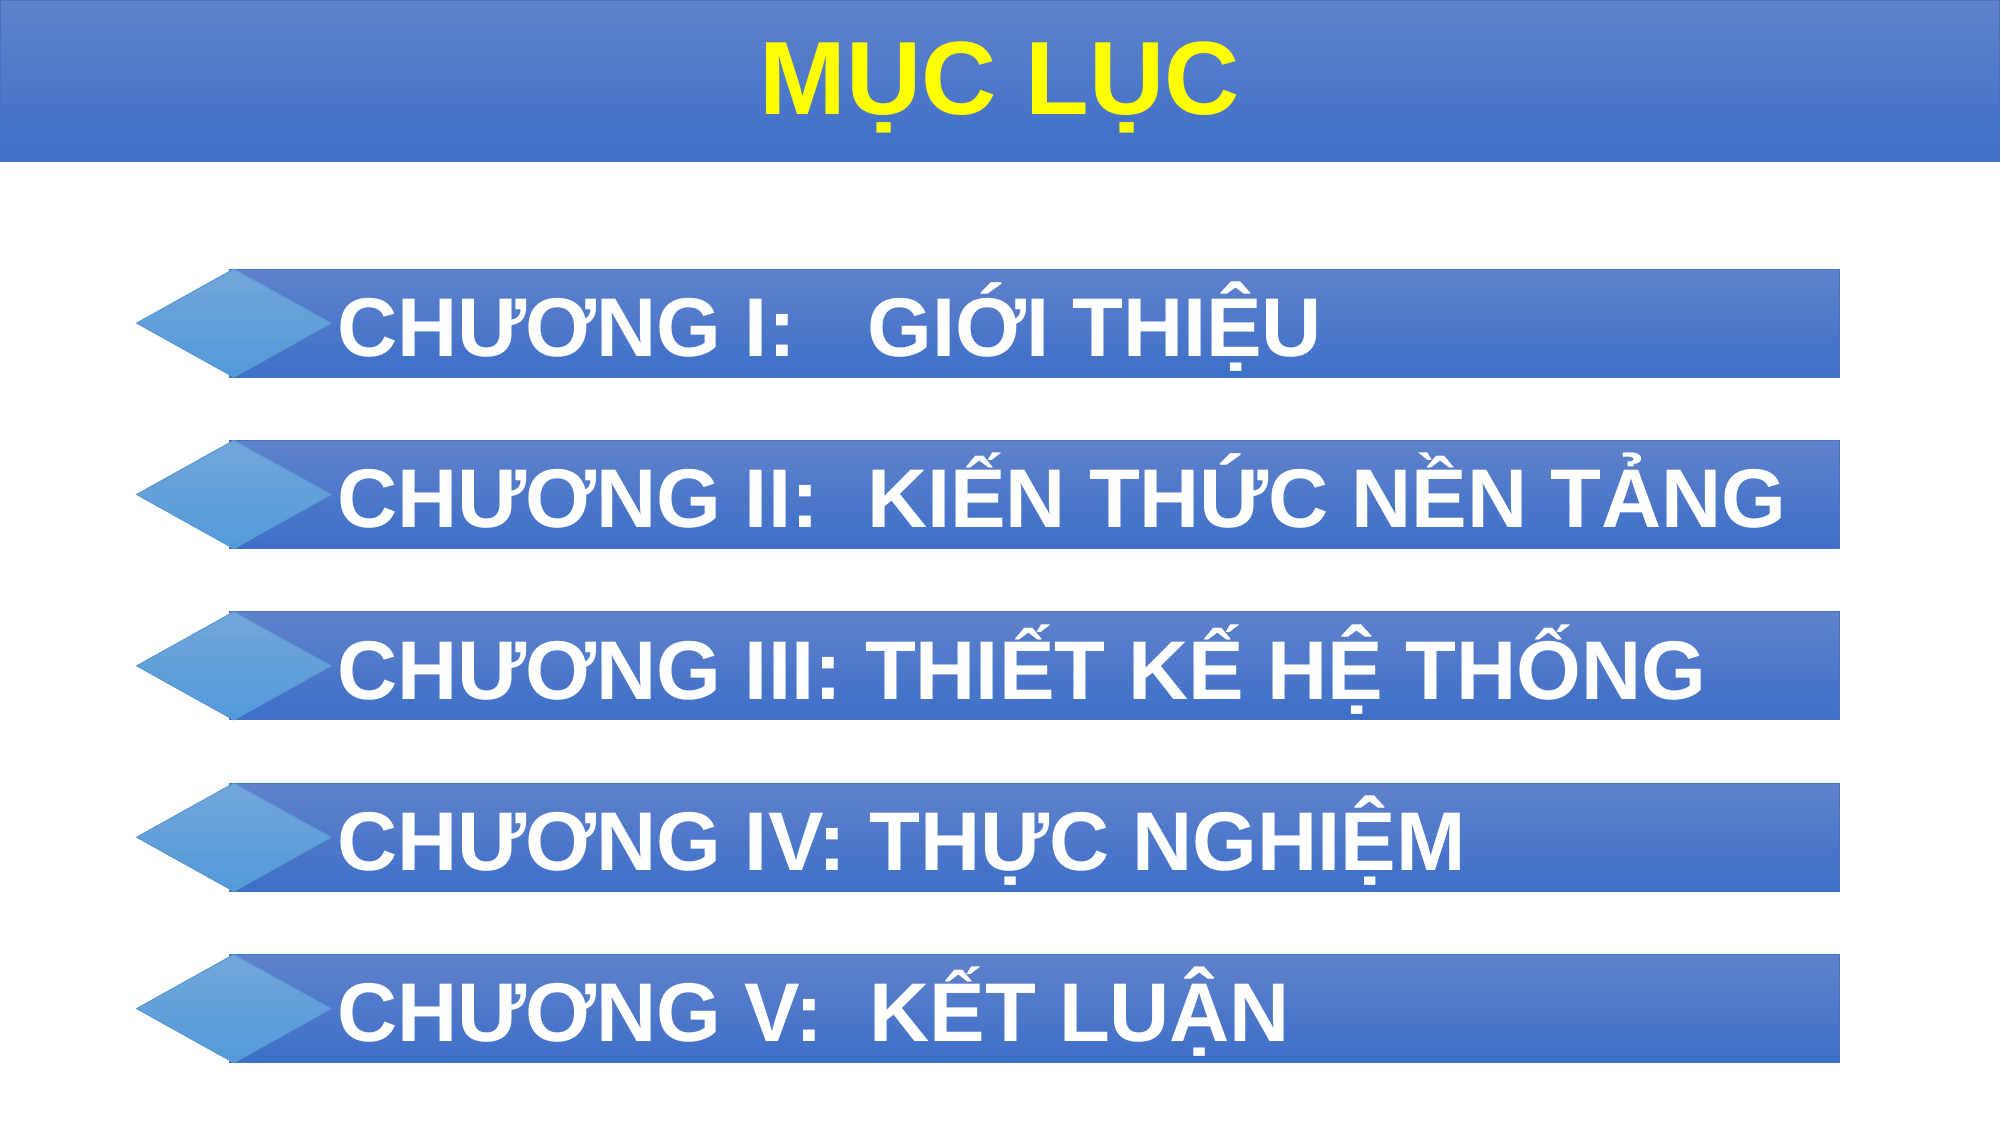

# MỤC LỤC

    CHƯƠNG I: 	 GIỚI THIỆU

    CHƯƠNG II: 	 KIẾN THỨC NỀN TẢNG

    CHƯƠNG III: THIẾT KẾ HỆ THỐNG

    CHƯƠNG IV: THỰC NGHIỆM

    CHƯƠNG V:  KẾT LUẬN